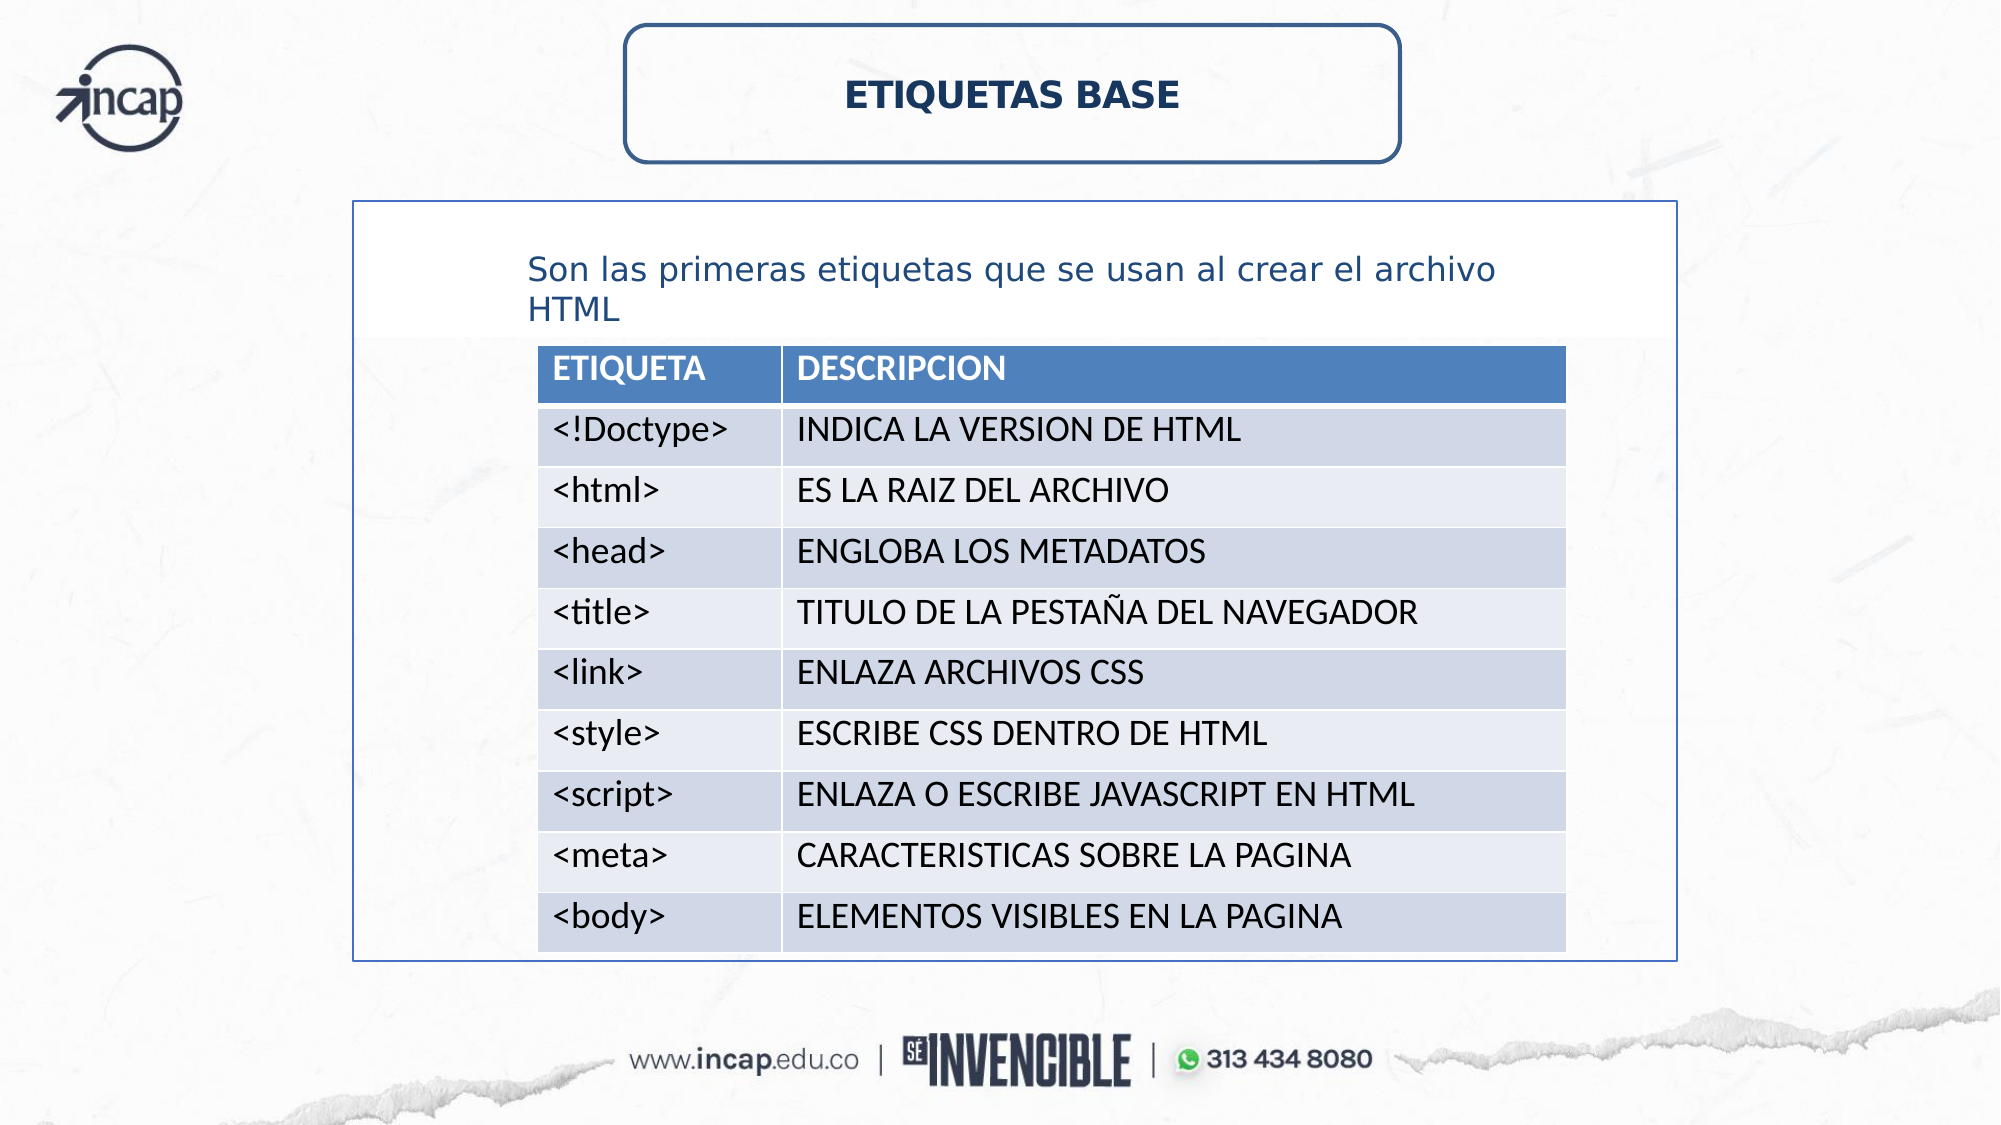

ETIQUETAS BASE

Son las primeras etiquetas que se usan al crear el archivo HTML
| ETIQUETA | DESCRIPCION |
| --- | --- |
| <!Doctype> | INDICA LA VERSION DE HTML |
| <html> | ES LA RAIZ DEL ARCHIVO |
| <head> | ENGLOBA LOS METADATOS |
| <title> | TITULO DE LA PESTAÑA DEL NAVEGADOR |
| <link> | ENLAZA ARCHIVOS CSS |
| <style> | ESCRIBE CSS DENTRO DE HTML |
| <script> | ENLAZA O ESCRIBE JAVASCRIPT EN HTML |
| <meta> | CARACTERISTICAS SOBRE LA PAGINA |
| <body> | ELEMENTOS VISIBLES EN LA PAGINA |